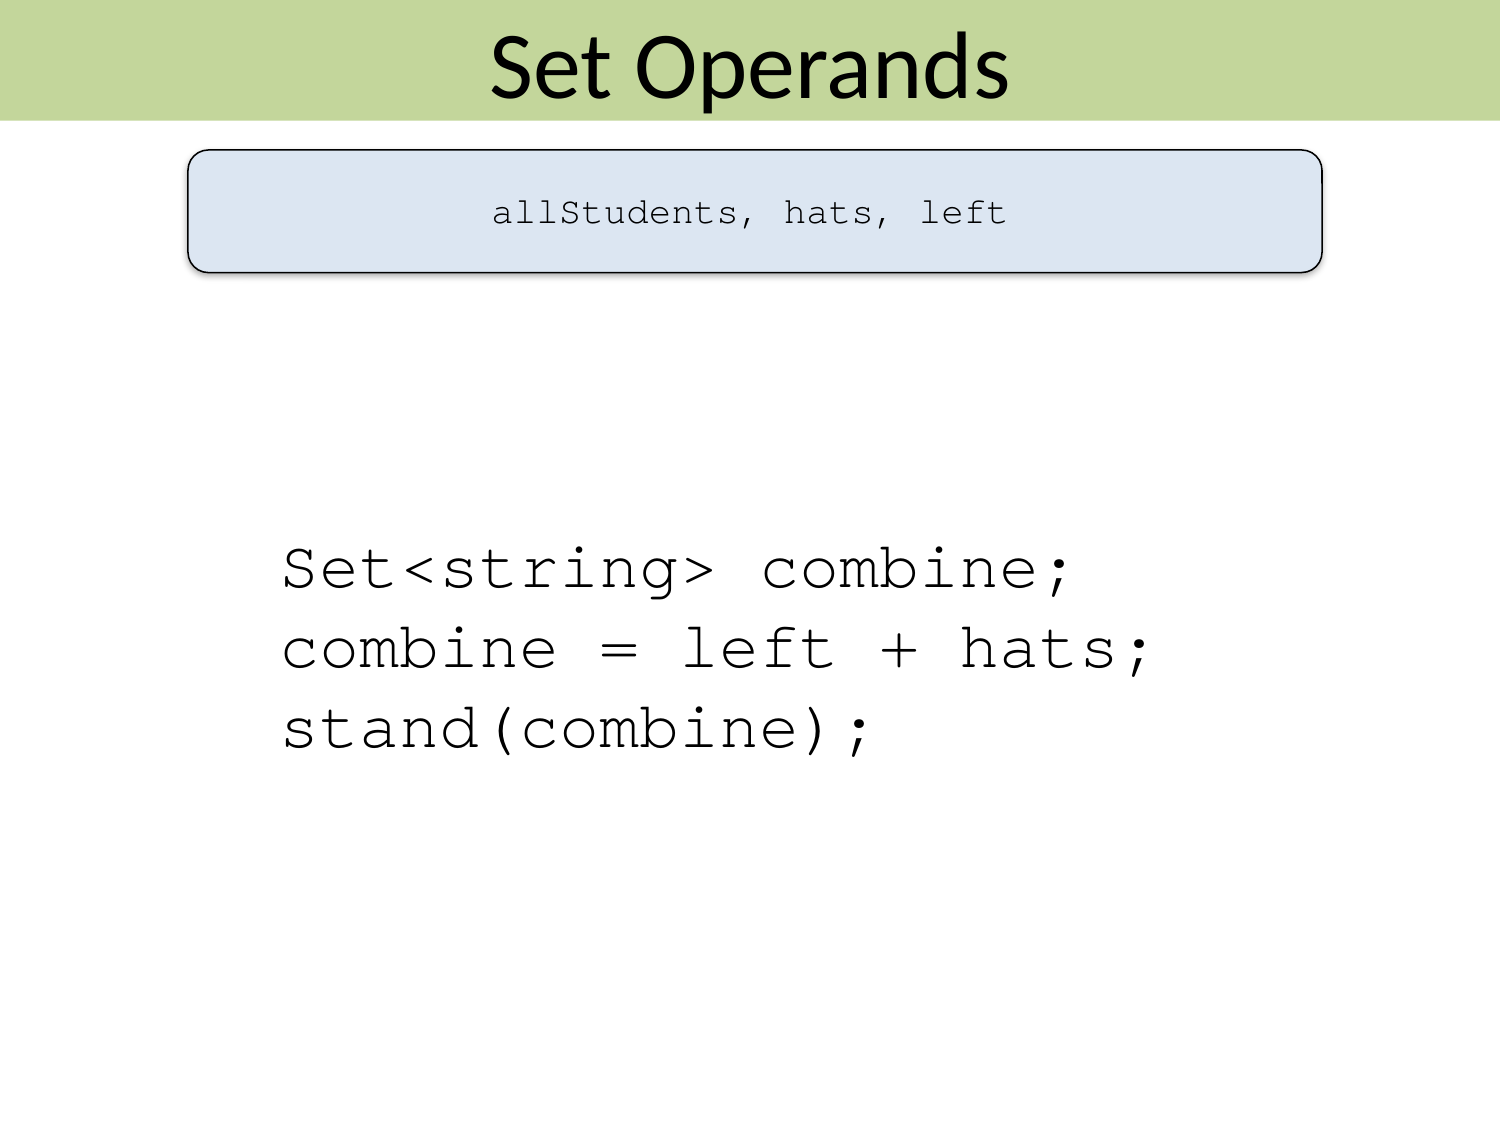

Set Operands

allStudents, hats, left
Set<string> combine;
combine = left + hats;
stand(combine);